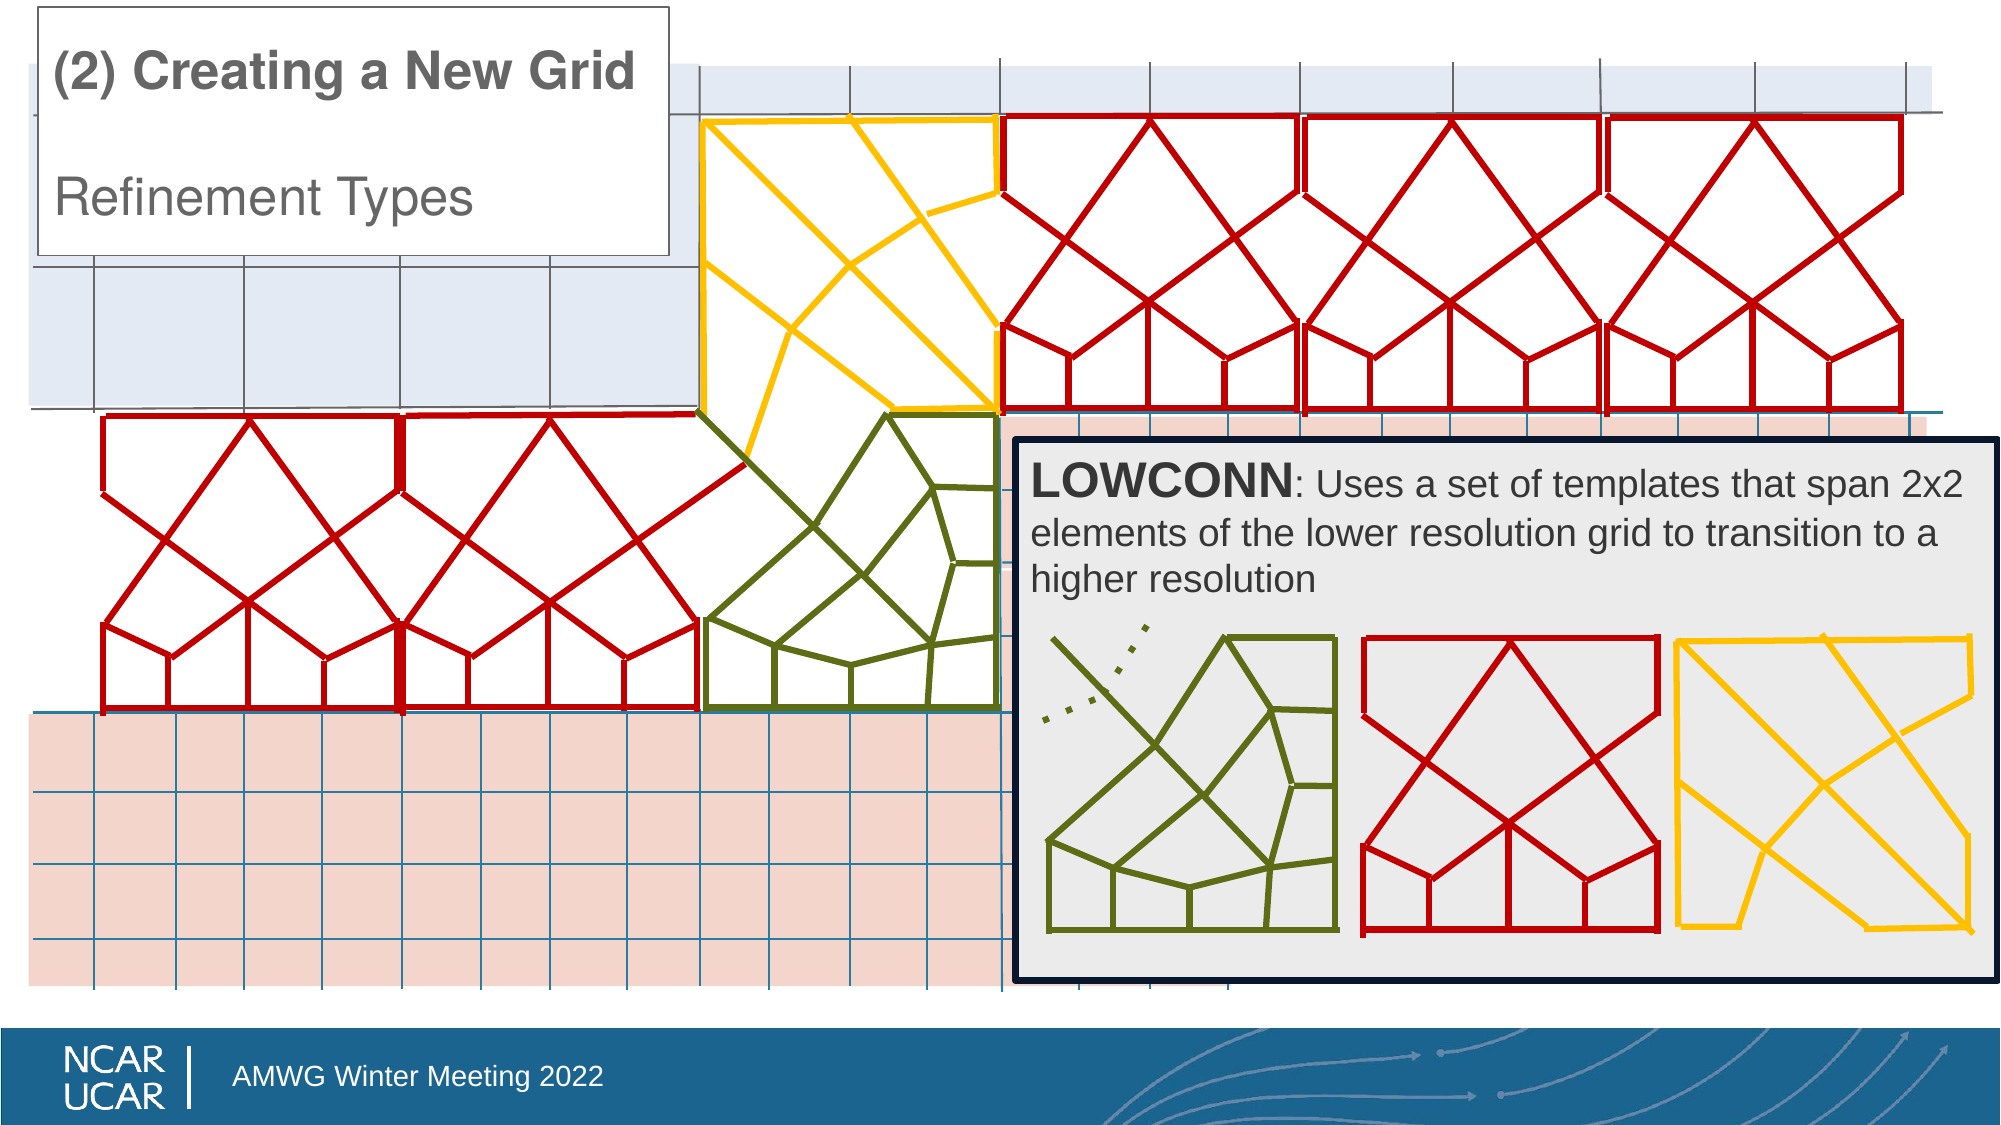

(2) Creating a New Grid

Refinement Types

LOWCONN: Uses a set of templates that span 2x2 elements of the lower resolution grid to transition to a higher resolution

AMWG Winter Meeting 2022